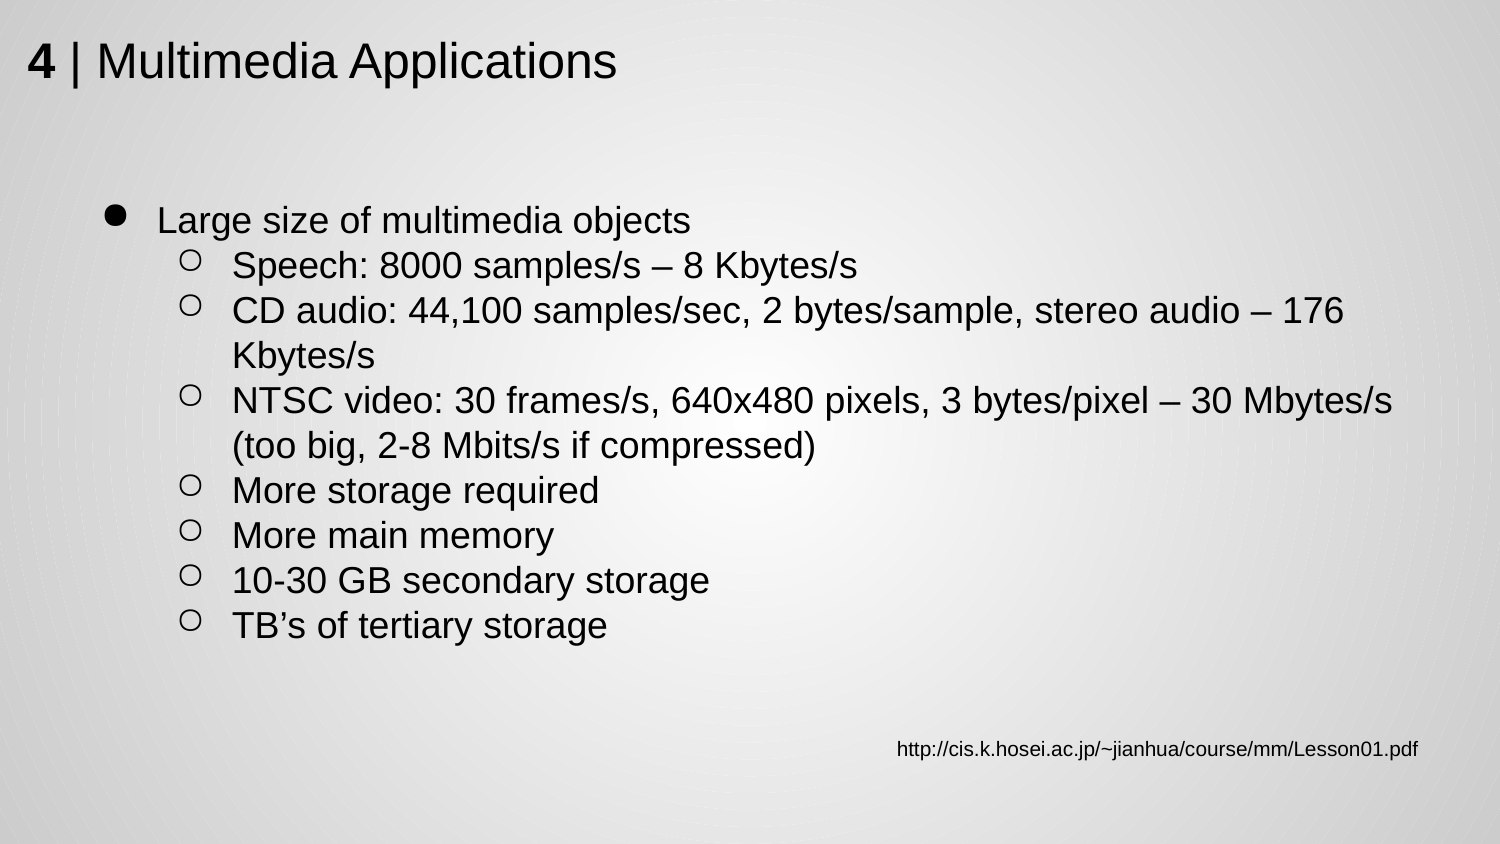

4 | Multimedia Applications
Large size of multimedia objects
Speech: 8000 samples/s – 8 Kbytes/s
CD audio: 44,100 samples/sec, 2 bytes/sample, stereo audio – 176 Kbytes/s
NTSC video: 30 frames/s, 640x480 pixels, 3 bytes/pixel – 30 Mbytes/s (too big, 2-8 Mbits/s if compressed)
More storage required
More main memory
10-30 GB secondary storage
TB’s of tertiary storage

http://cis.k.hosei.ac.jp/~jianhua/course/mm/Lesson01.pdf